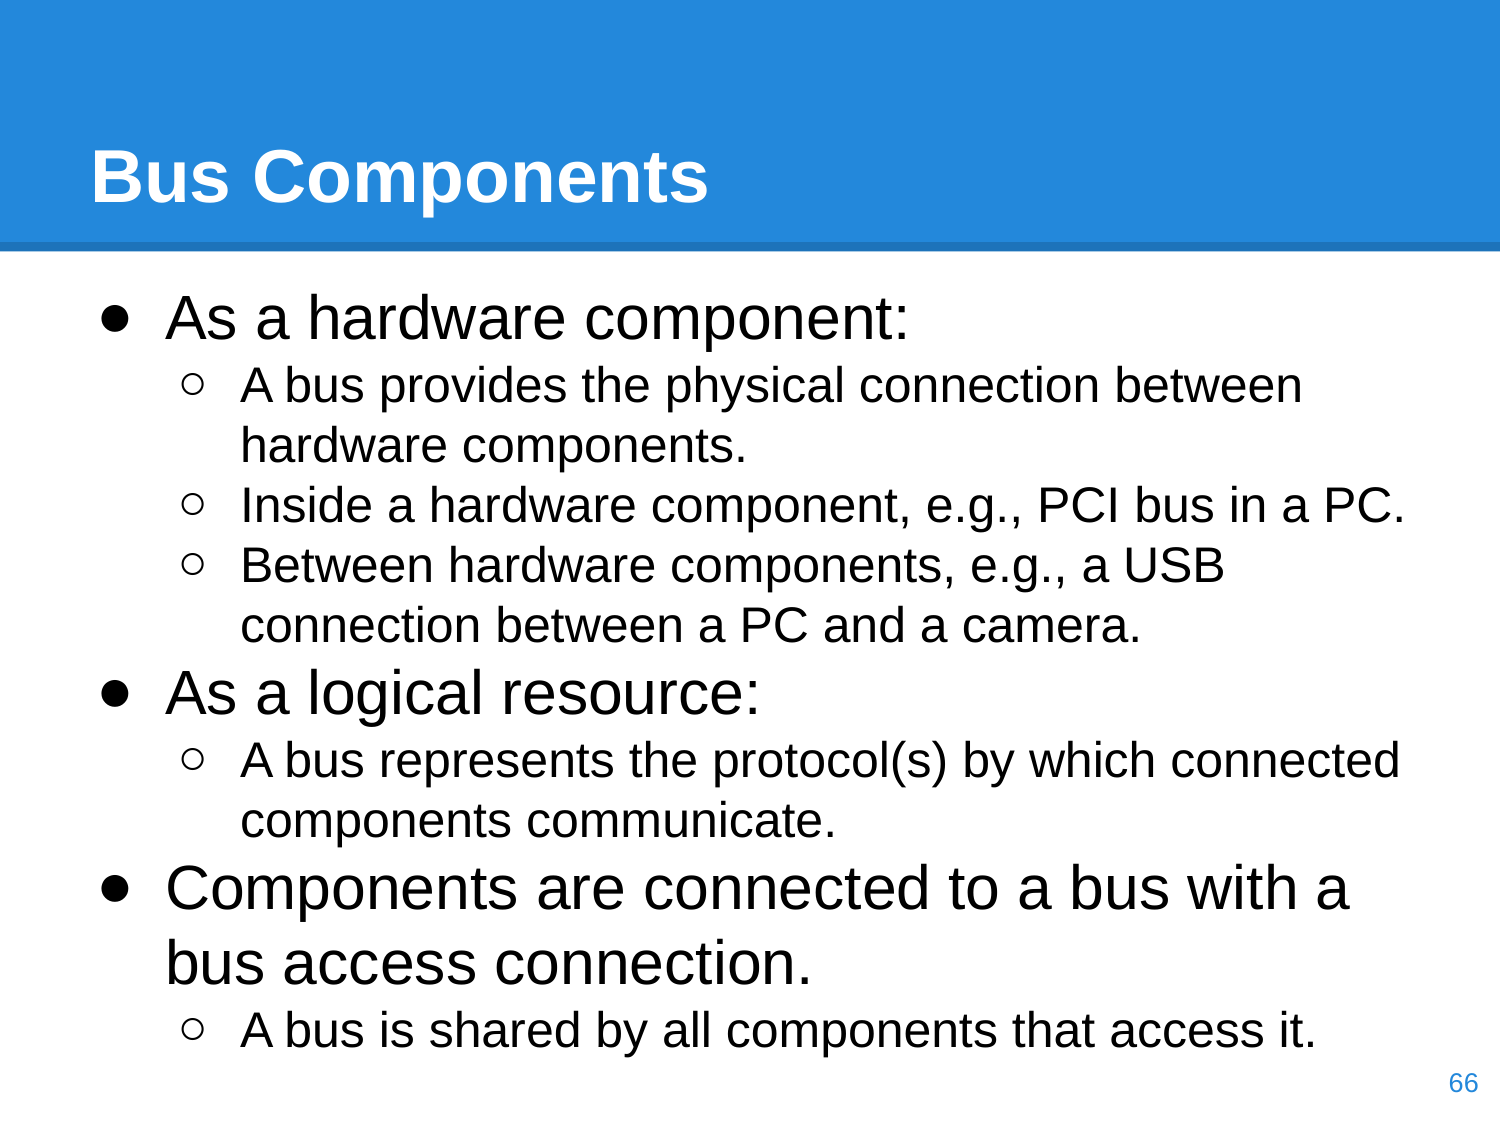

# Bus Components
As a hardware component:
A bus provides the physical connection between hardware components.
Inside a hardware component, e.g., PCI bus in a PC.
Between hardware components, e.g., a USB connection between a PC and a camera.
As a logical resource:
A bus represents the protocol(s) by which connected components communicate.
Components are connected to a bus with a bus access connection.
A bus is shared by all components that access it.

66